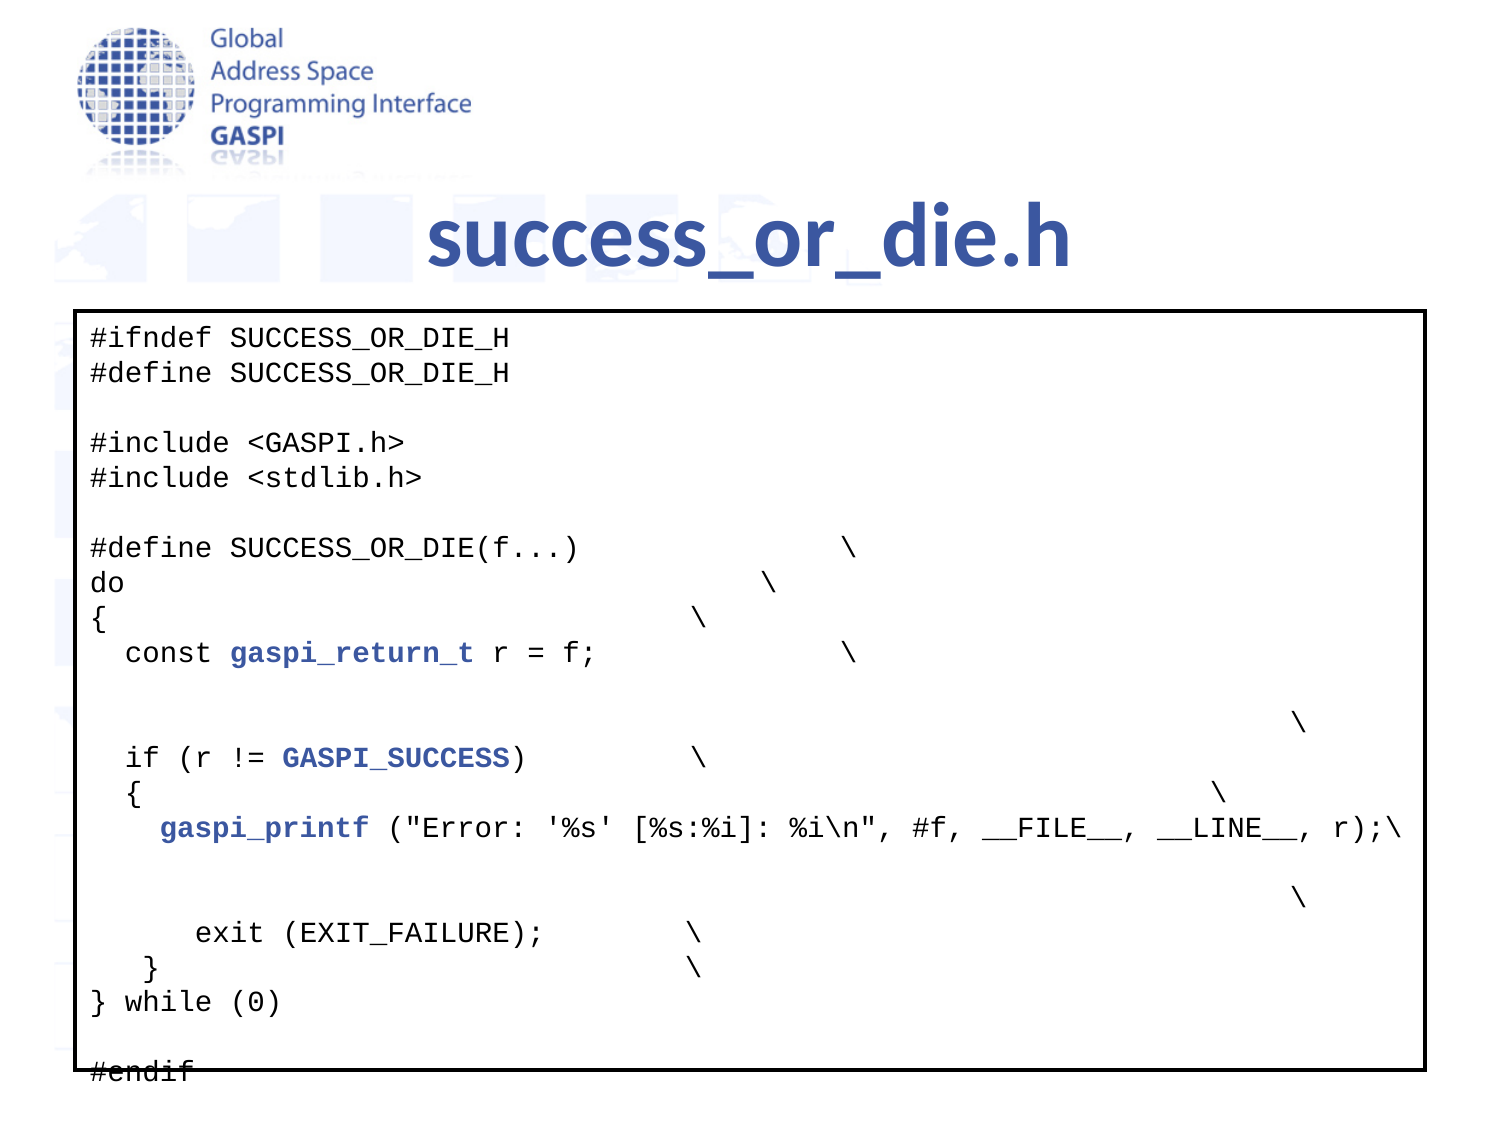

success_or_die.h
#ifndef SUCCESS_OR_DIE_H
#define SUCCESS_OR_DIE_H

#include <GASPI.h>
#include <stdlib.h>

#define SUCCESS_OR_DIE(f...)		\
do                        	    \
{                                	\
  const gaspi_return_t r = f;		\
							   	\
  if (r != GASPI_SUCCESS)       	\
  {							    \
    gaspi_printf ("Error: '%s' [%s:%i]: %i\n", #f, __FILE__, __LINE__, r);\
								\
      exit (EXIT_FAILURE);        \
   }                              \
} while (0)

#endif